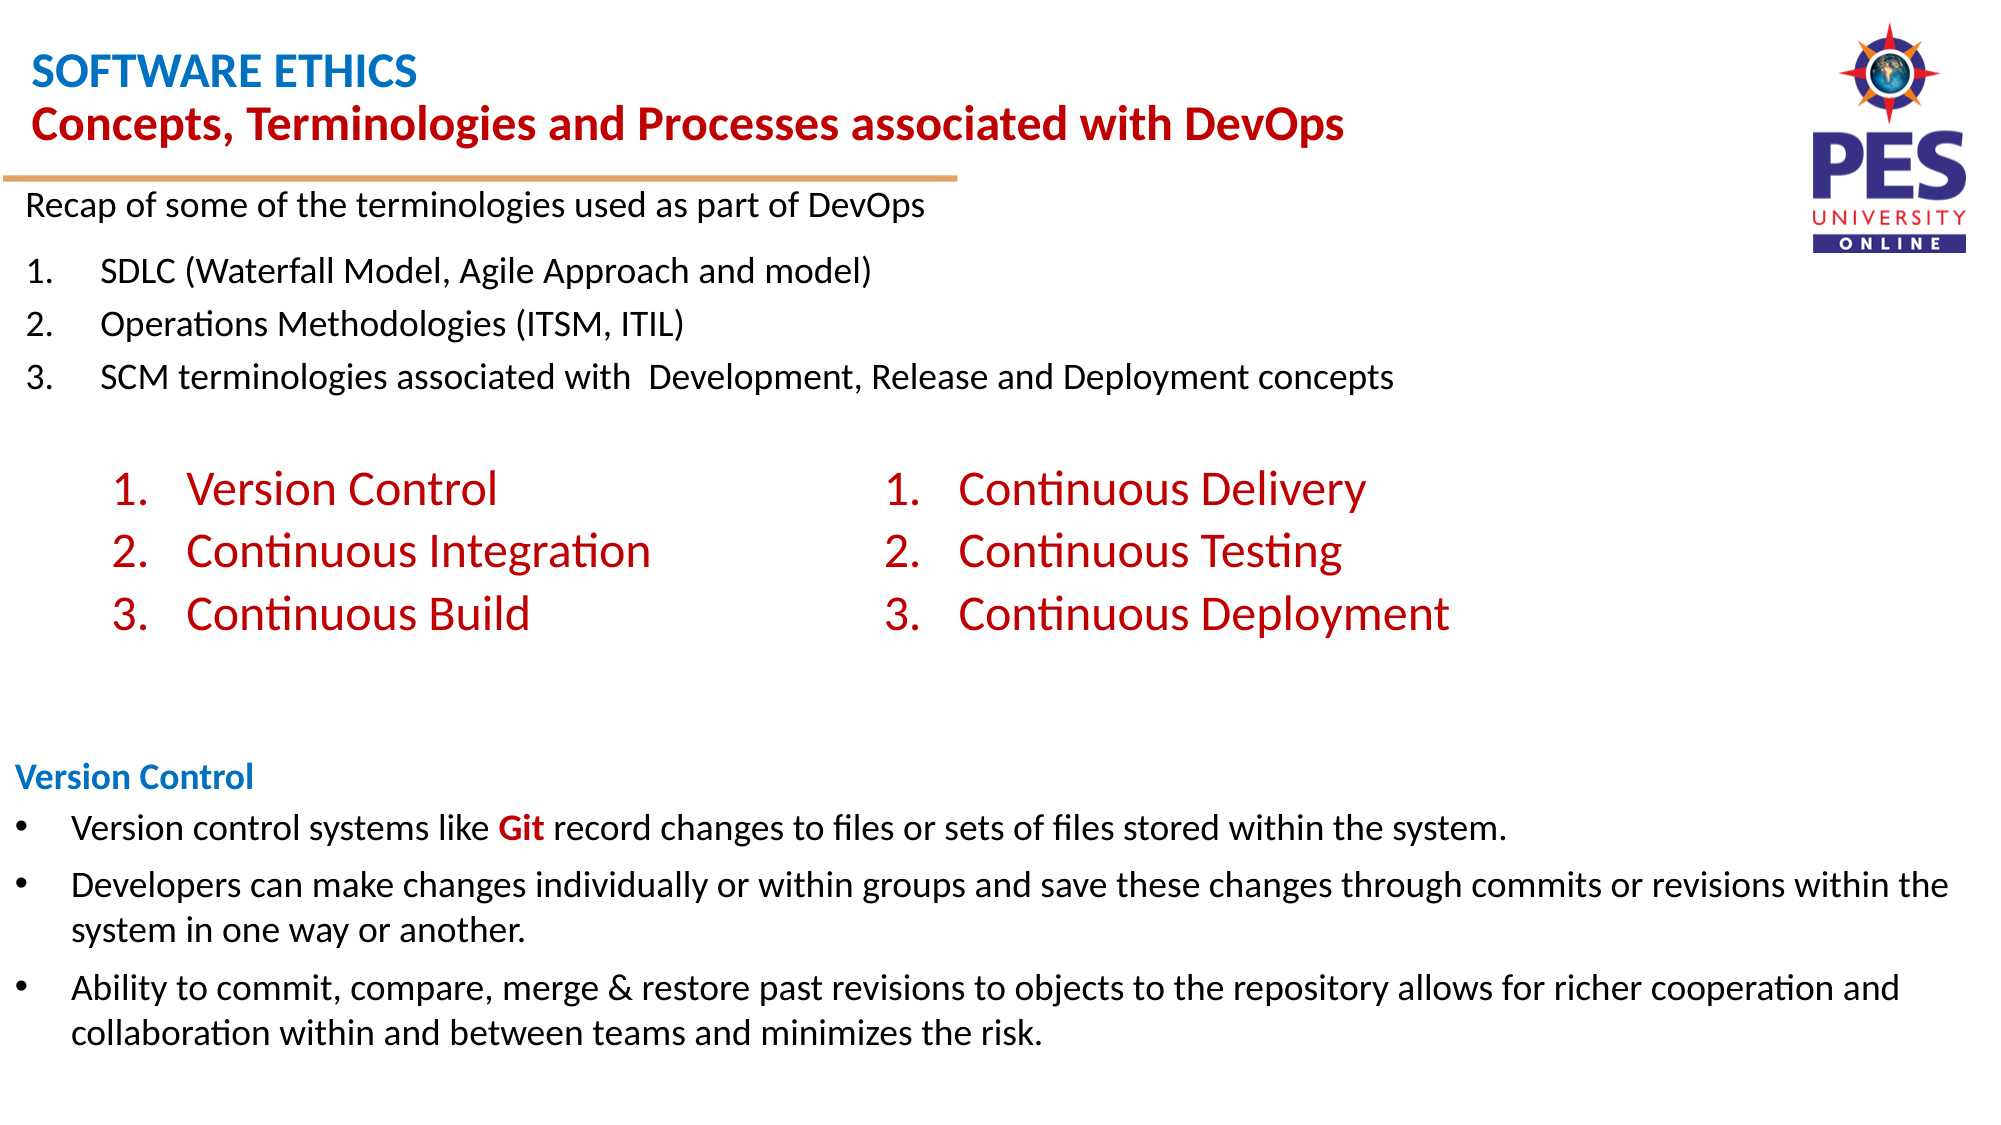

Concepts, Terminologies and Processes associated with DevOps
Recap of some of the terminologies used as part of DevOps
SDLC (Waterfall Model, Agile Approach and model)
Operations Methodologies (ITSM, ITIL)
SCM terminologies associated with  Development, Release and Deployment concepts
| Version Control Continuous Integration Continuous Build | Continuous Delivery Continuous Testing Continuous Deployment |
| --- | --- |
Version Control
Version control systems like Git record changes to files or sets of files stored within the system.
Developers can make changes individually or within groups and save these changes through commits or revisions within the system in one way or another.
Ability to commit, compare, merge & restore past revisions to objects to the repository allows for richer cooperation and collaboration within and between teams and minimizes the risk.